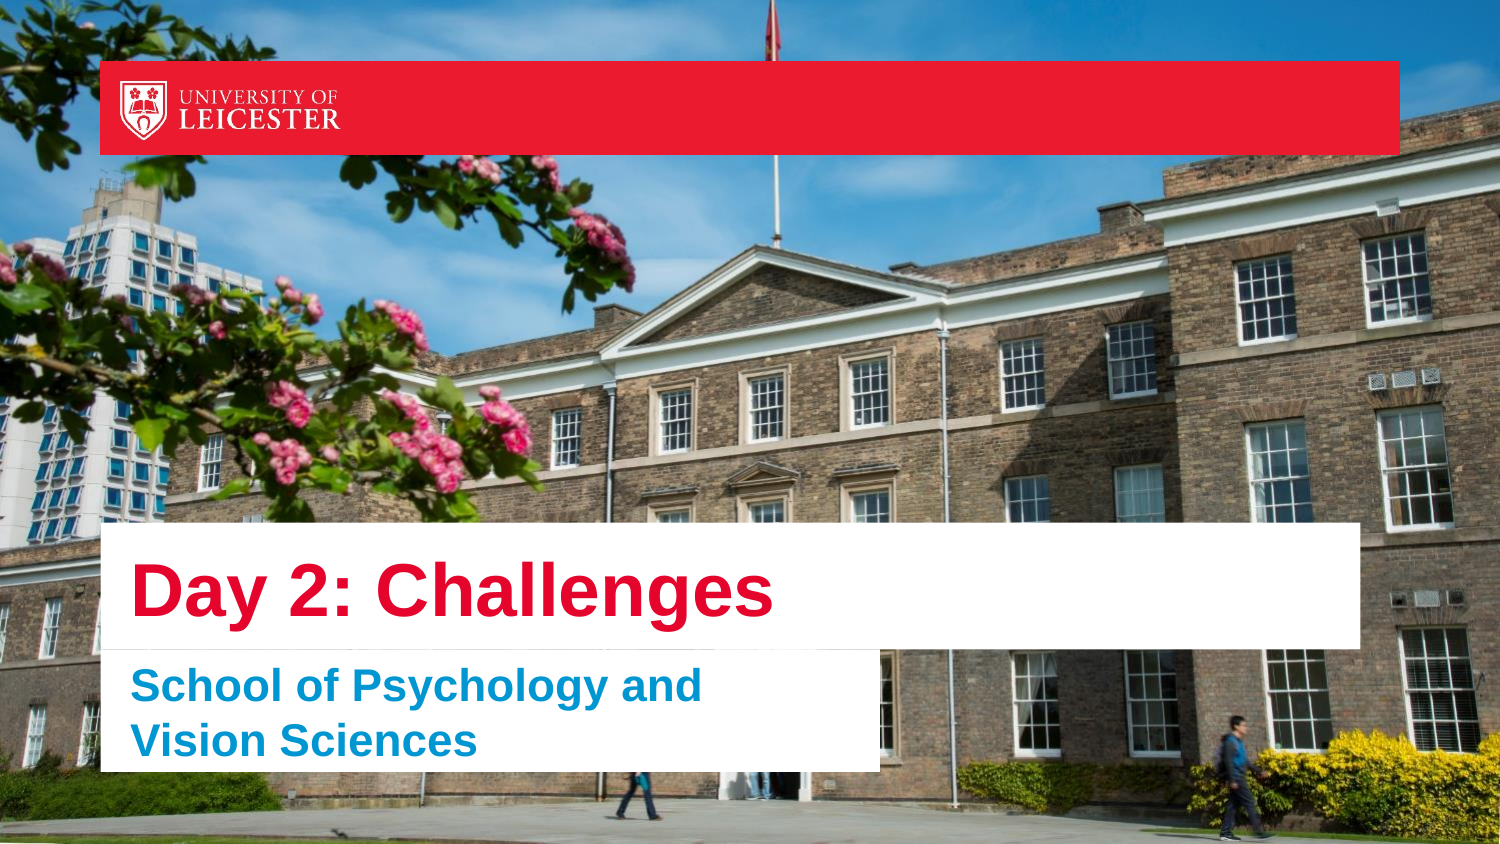

# Day 2: Challenges
School of Psychology and Vision Sciences